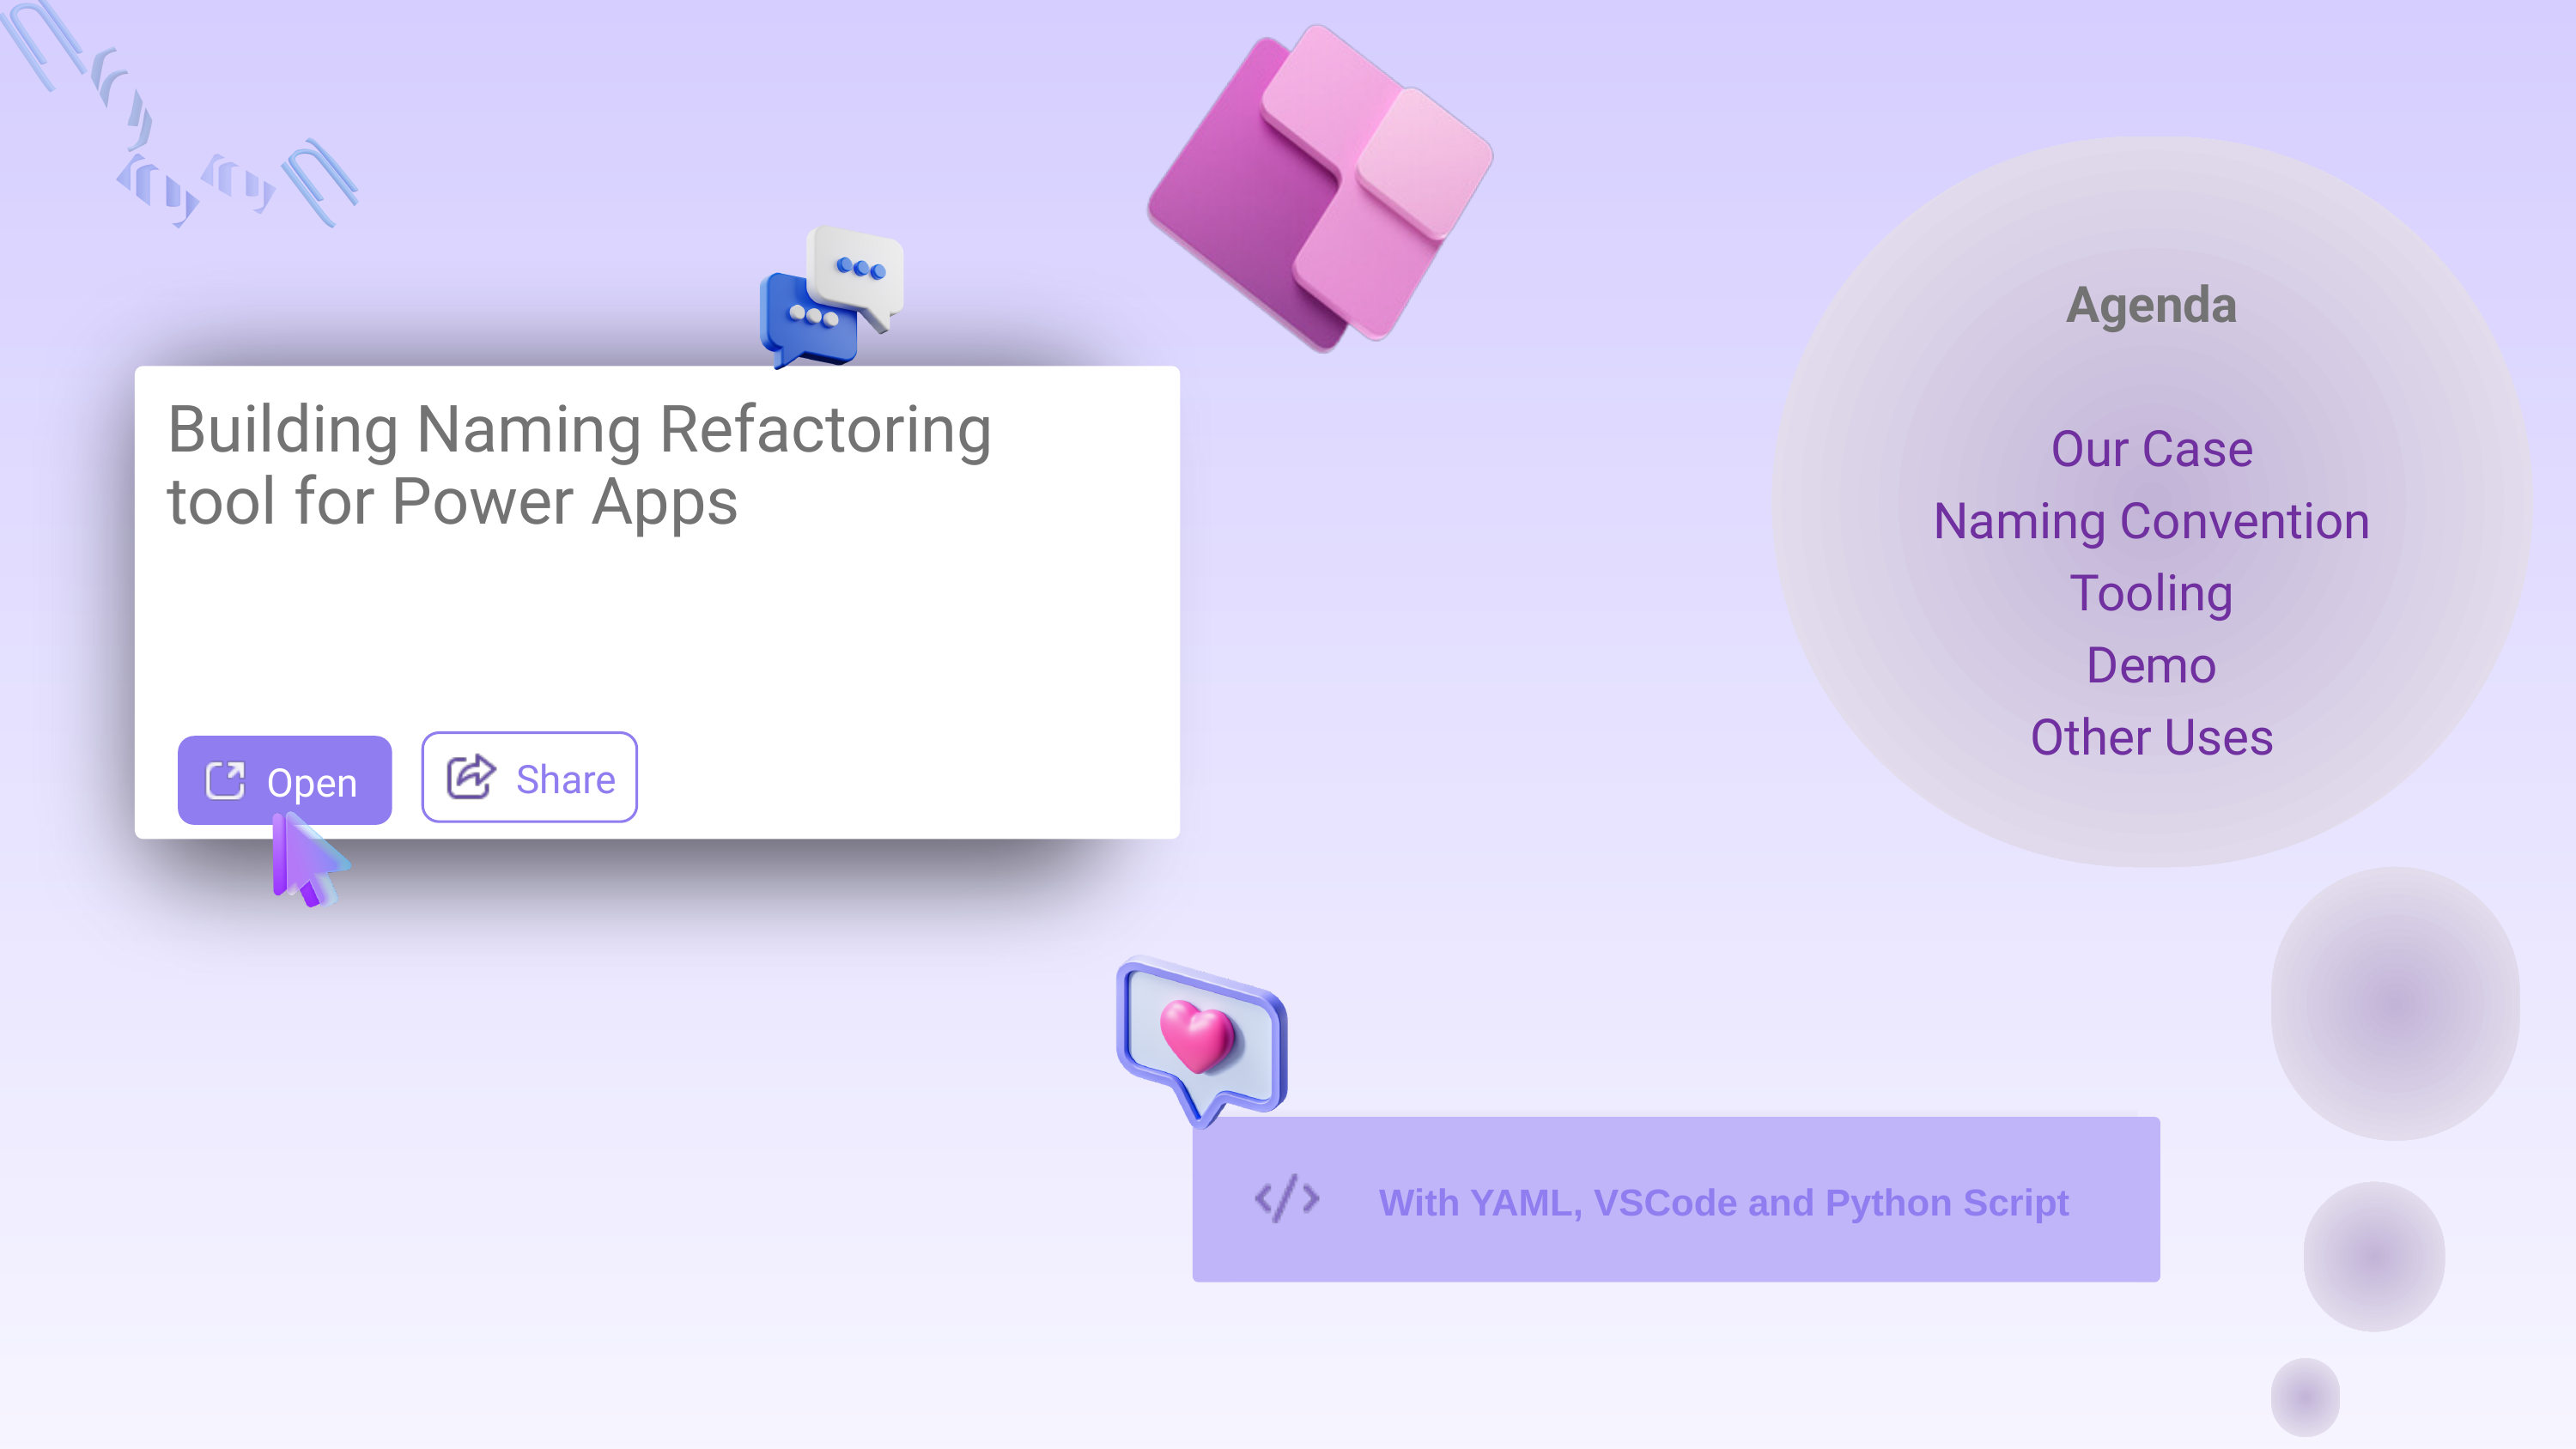

Agenda
Our Case
Naming Convention
Tooling
Demo
Other Uses

 Building Naming Refactoring
 tool for Power Apps

Share

Open

With YAML, VSCode and Python Script